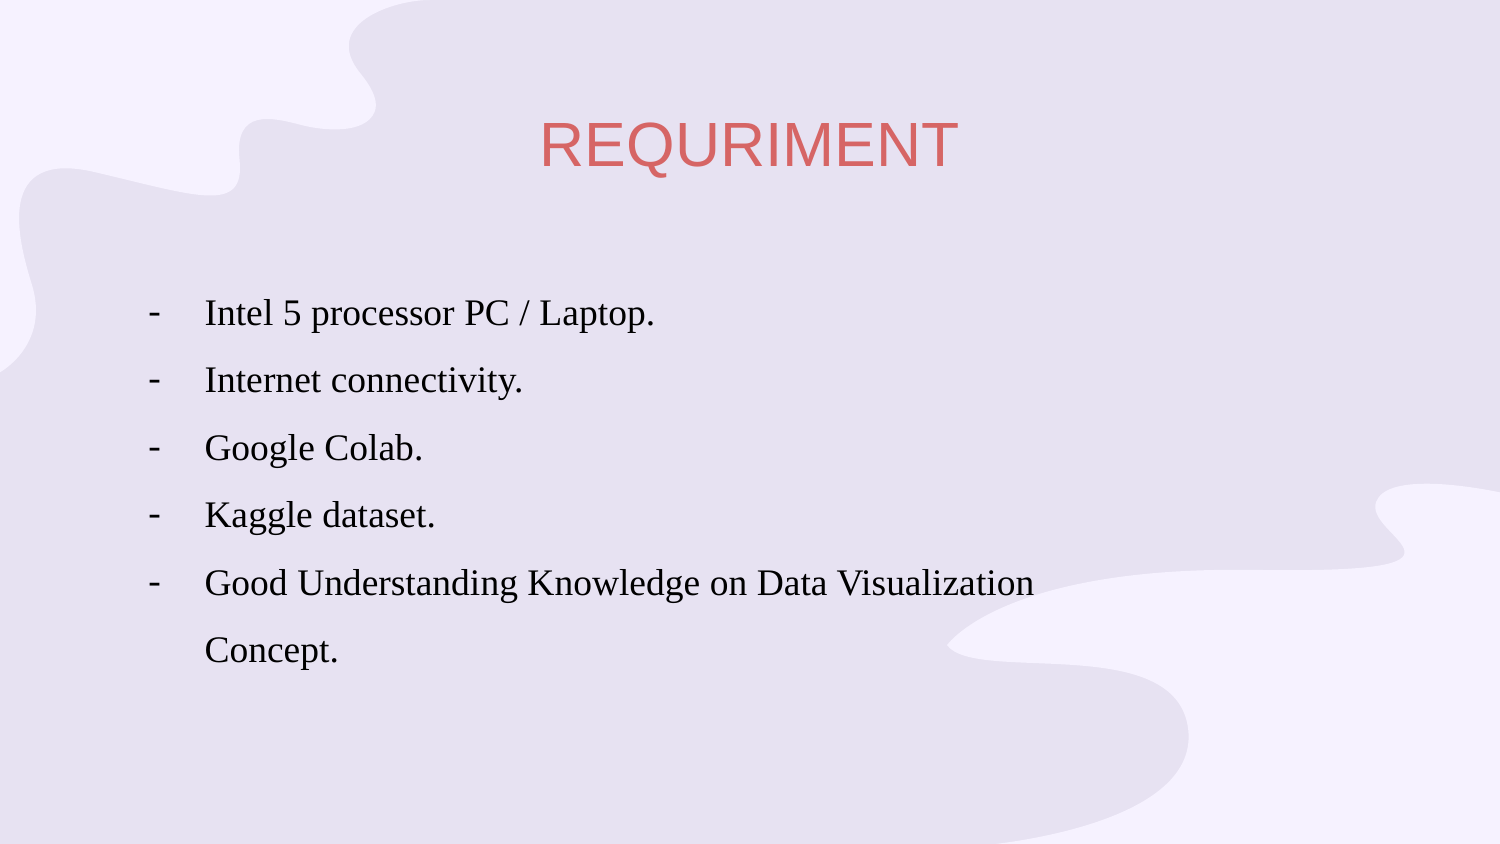

# REQURIMENT
Intel 5 processor PC / Laptop.
Internet connectivity.
Google Colab.
Kaggle dataset.
Good Understanding Knowledge on Data Visualization Concept.